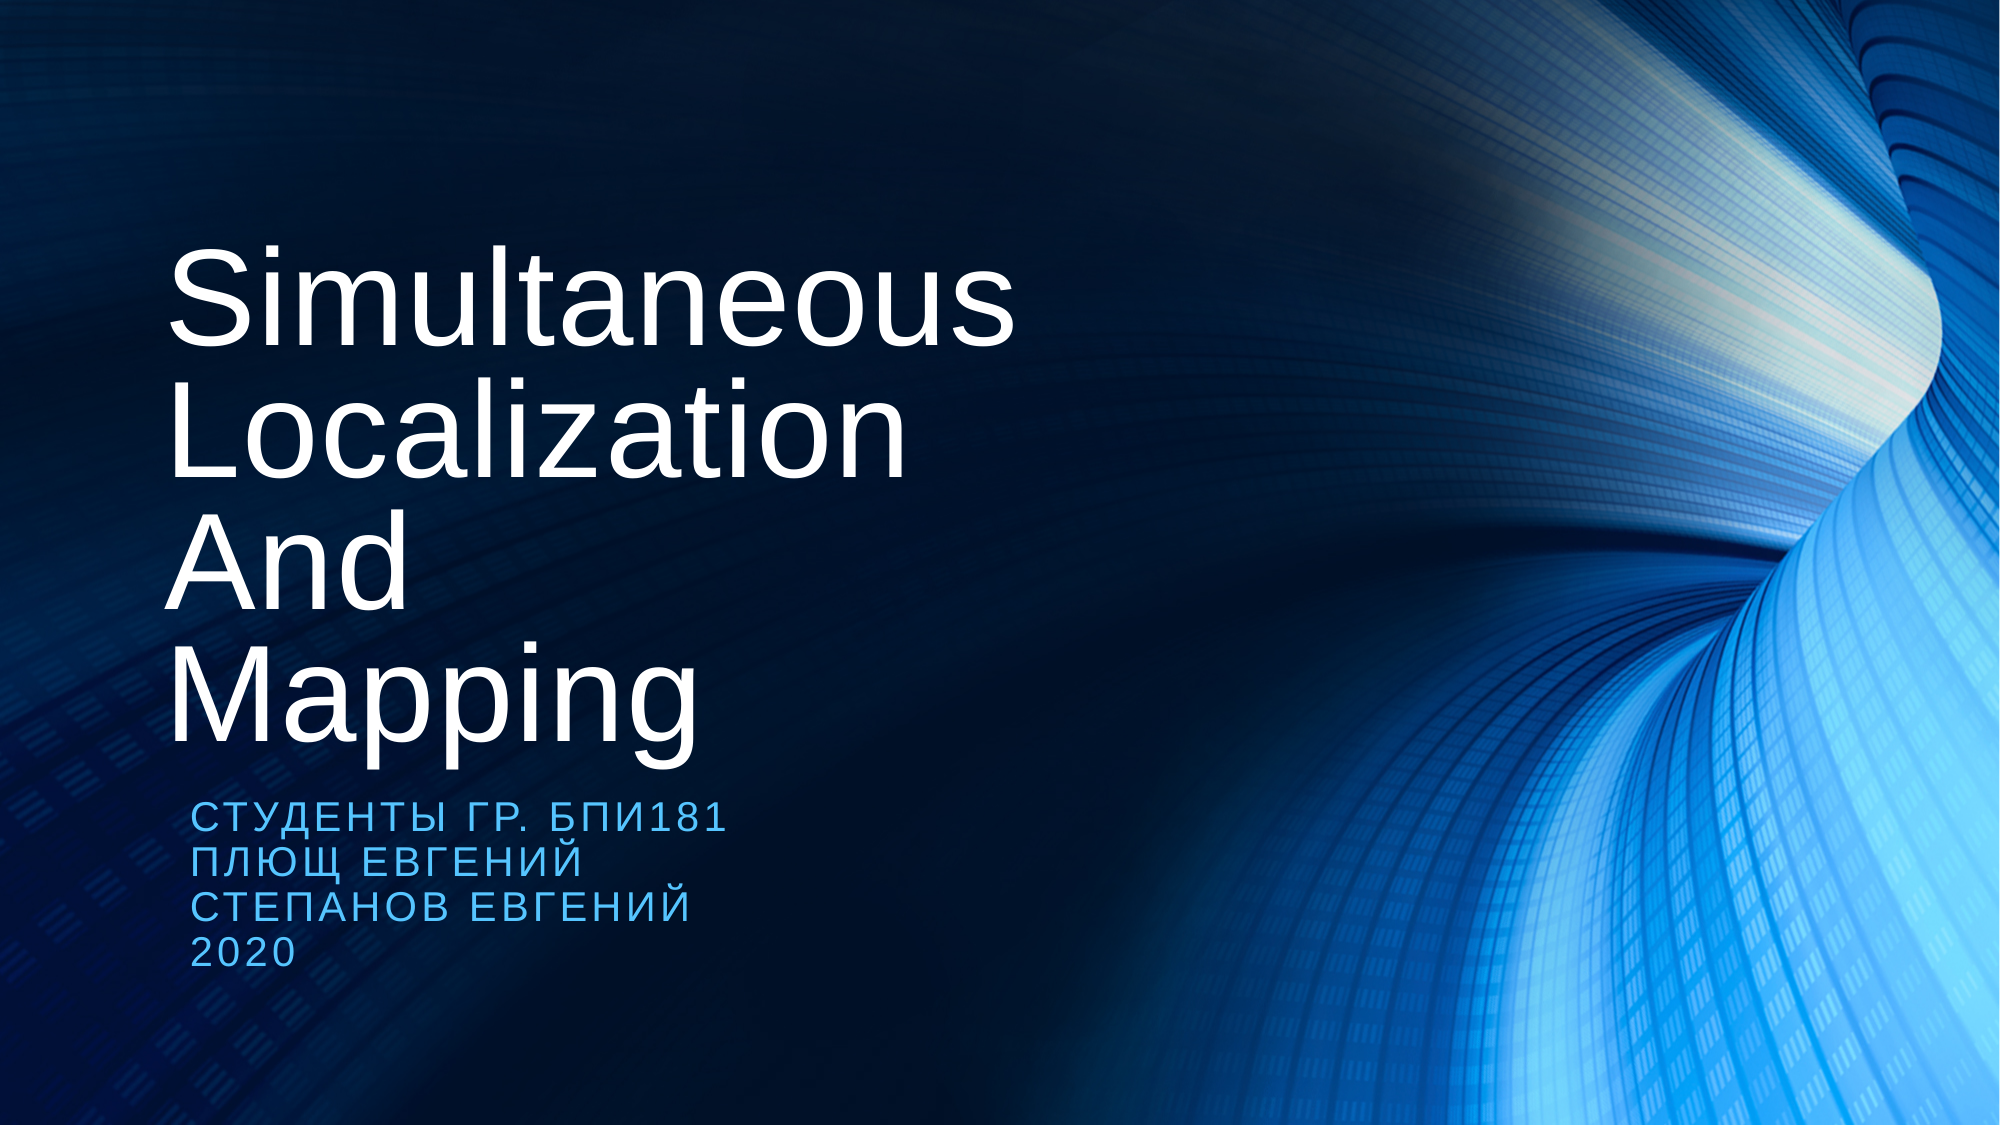

# Simultaneous Localization And Mapping
Студенты гр. Бпи181
Плющ Евгений
Степанов Евгений
2020